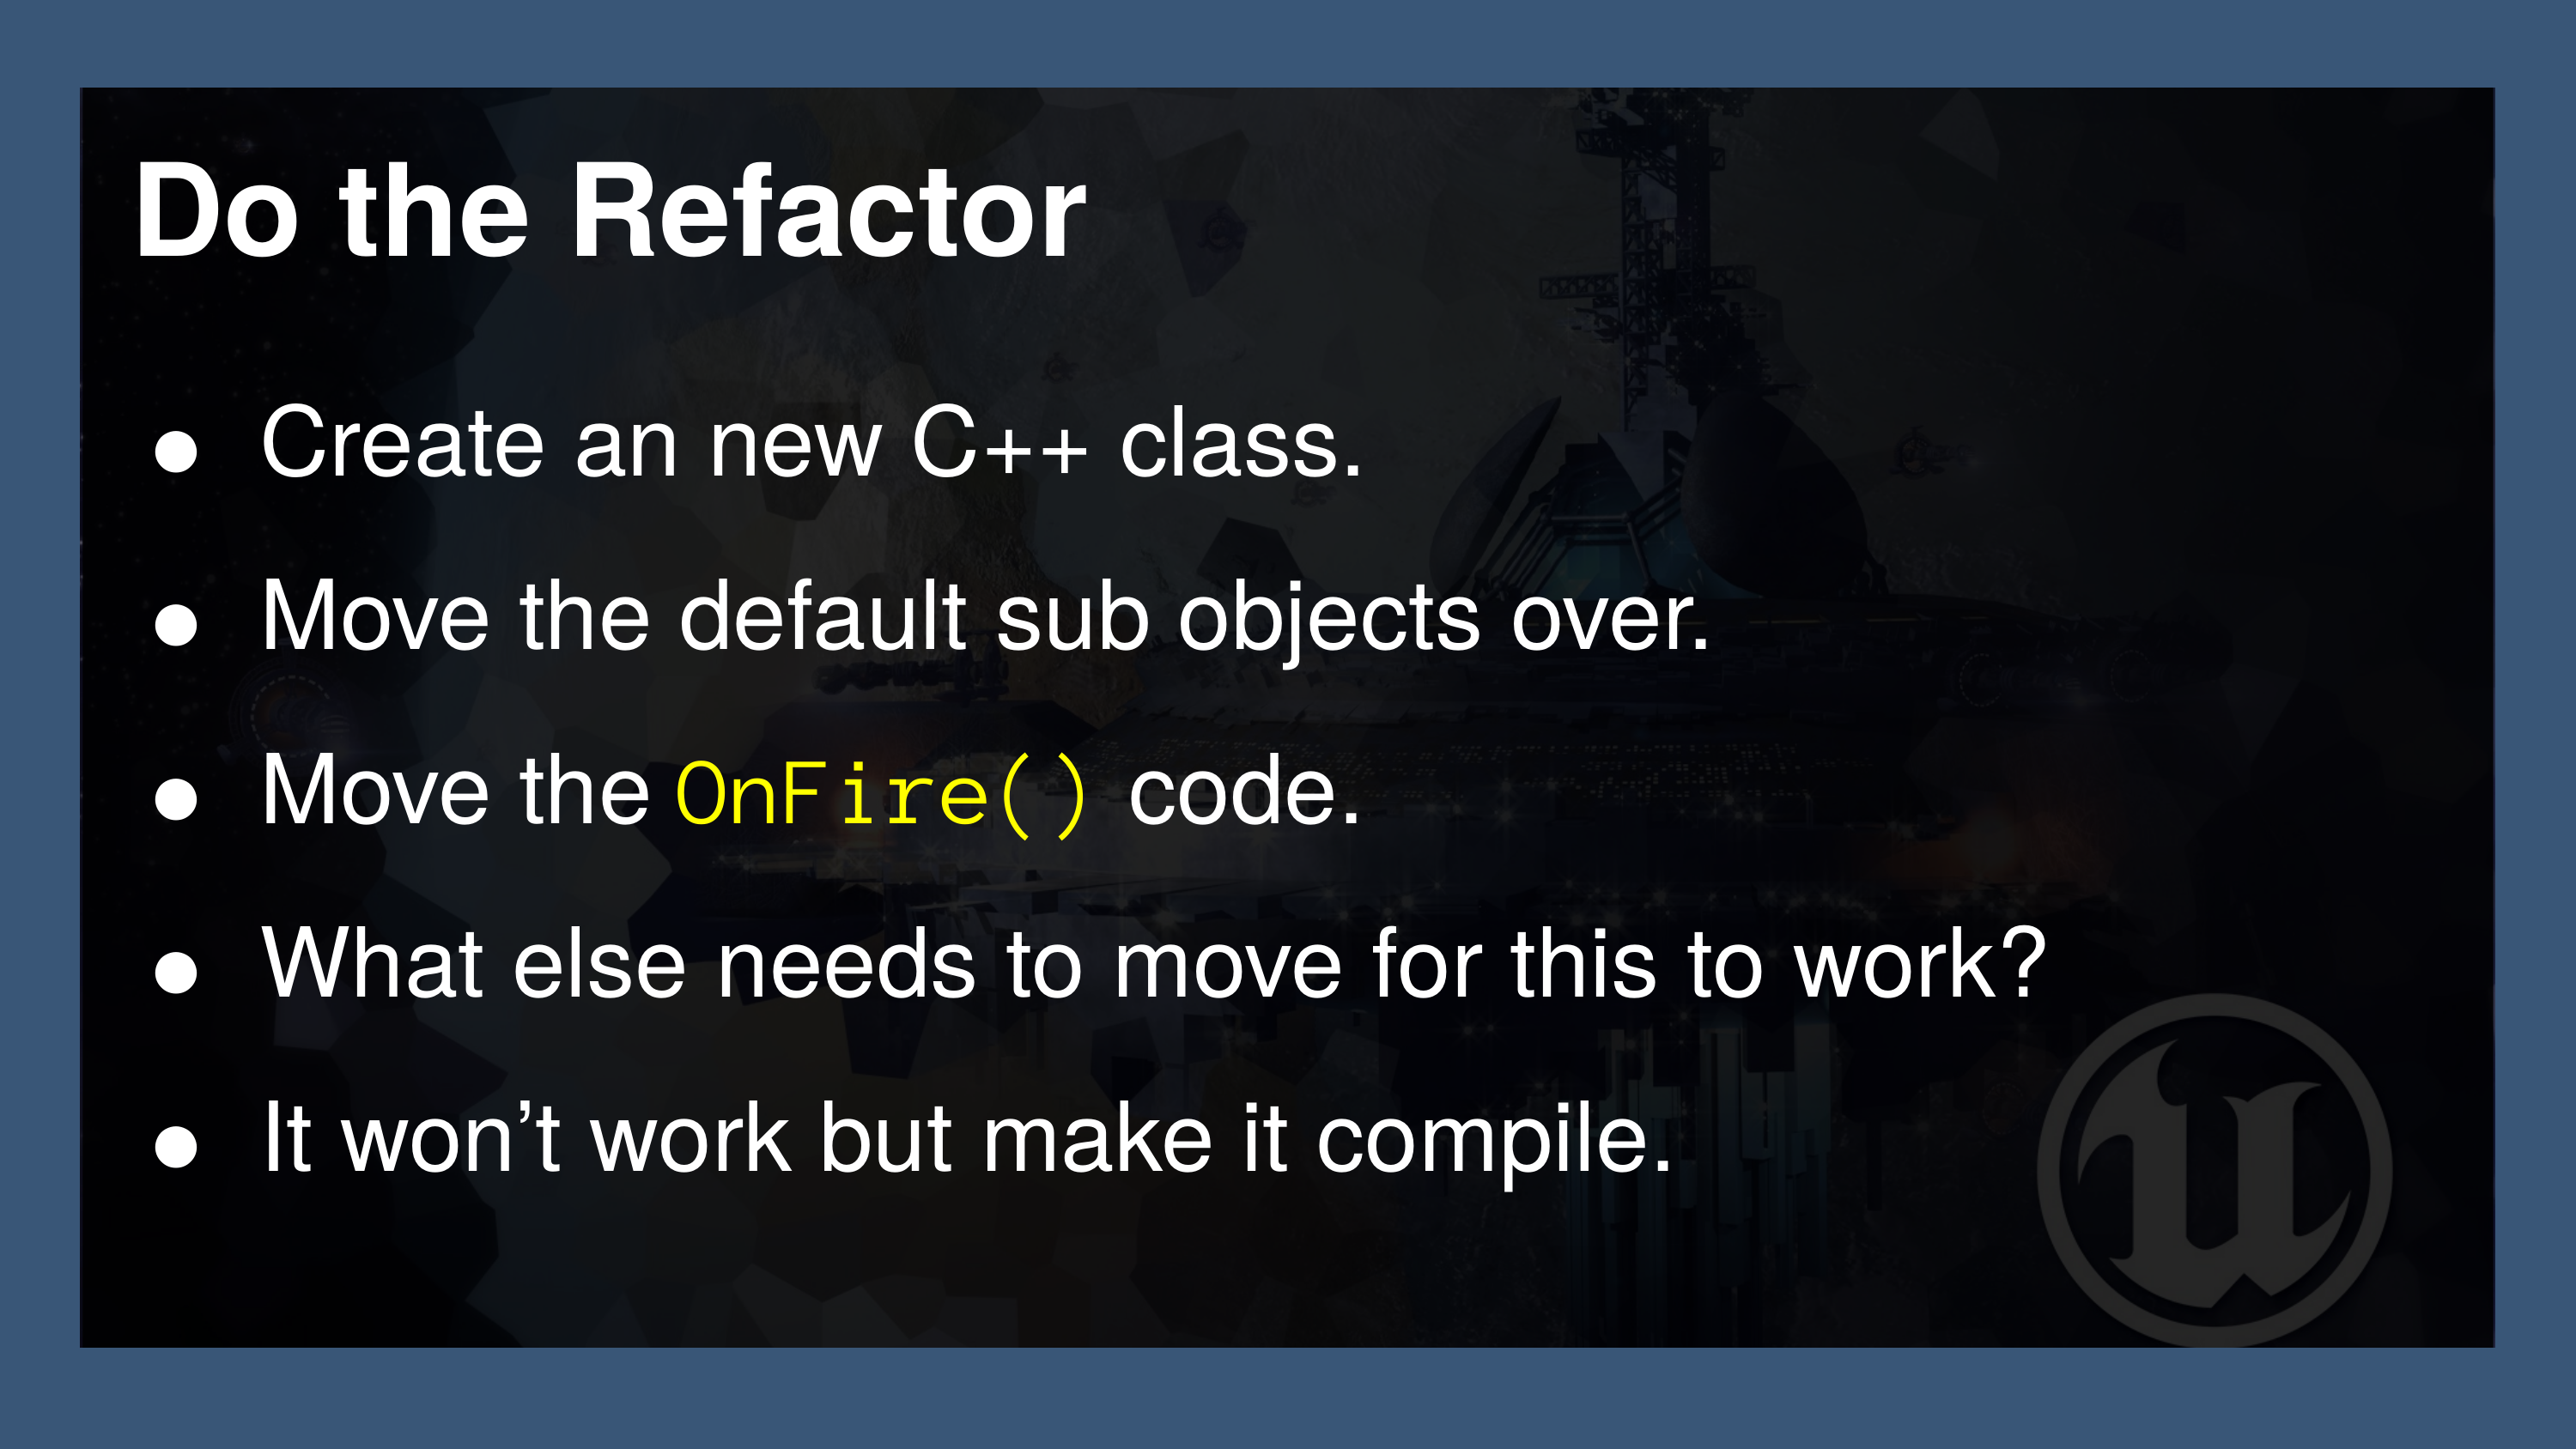

Do the Refactor
Create an new C++ class.
Move the default sub objects over.
Move the OnFire() code.
What else needs to move for this to work?
It won’t work but make it compile.